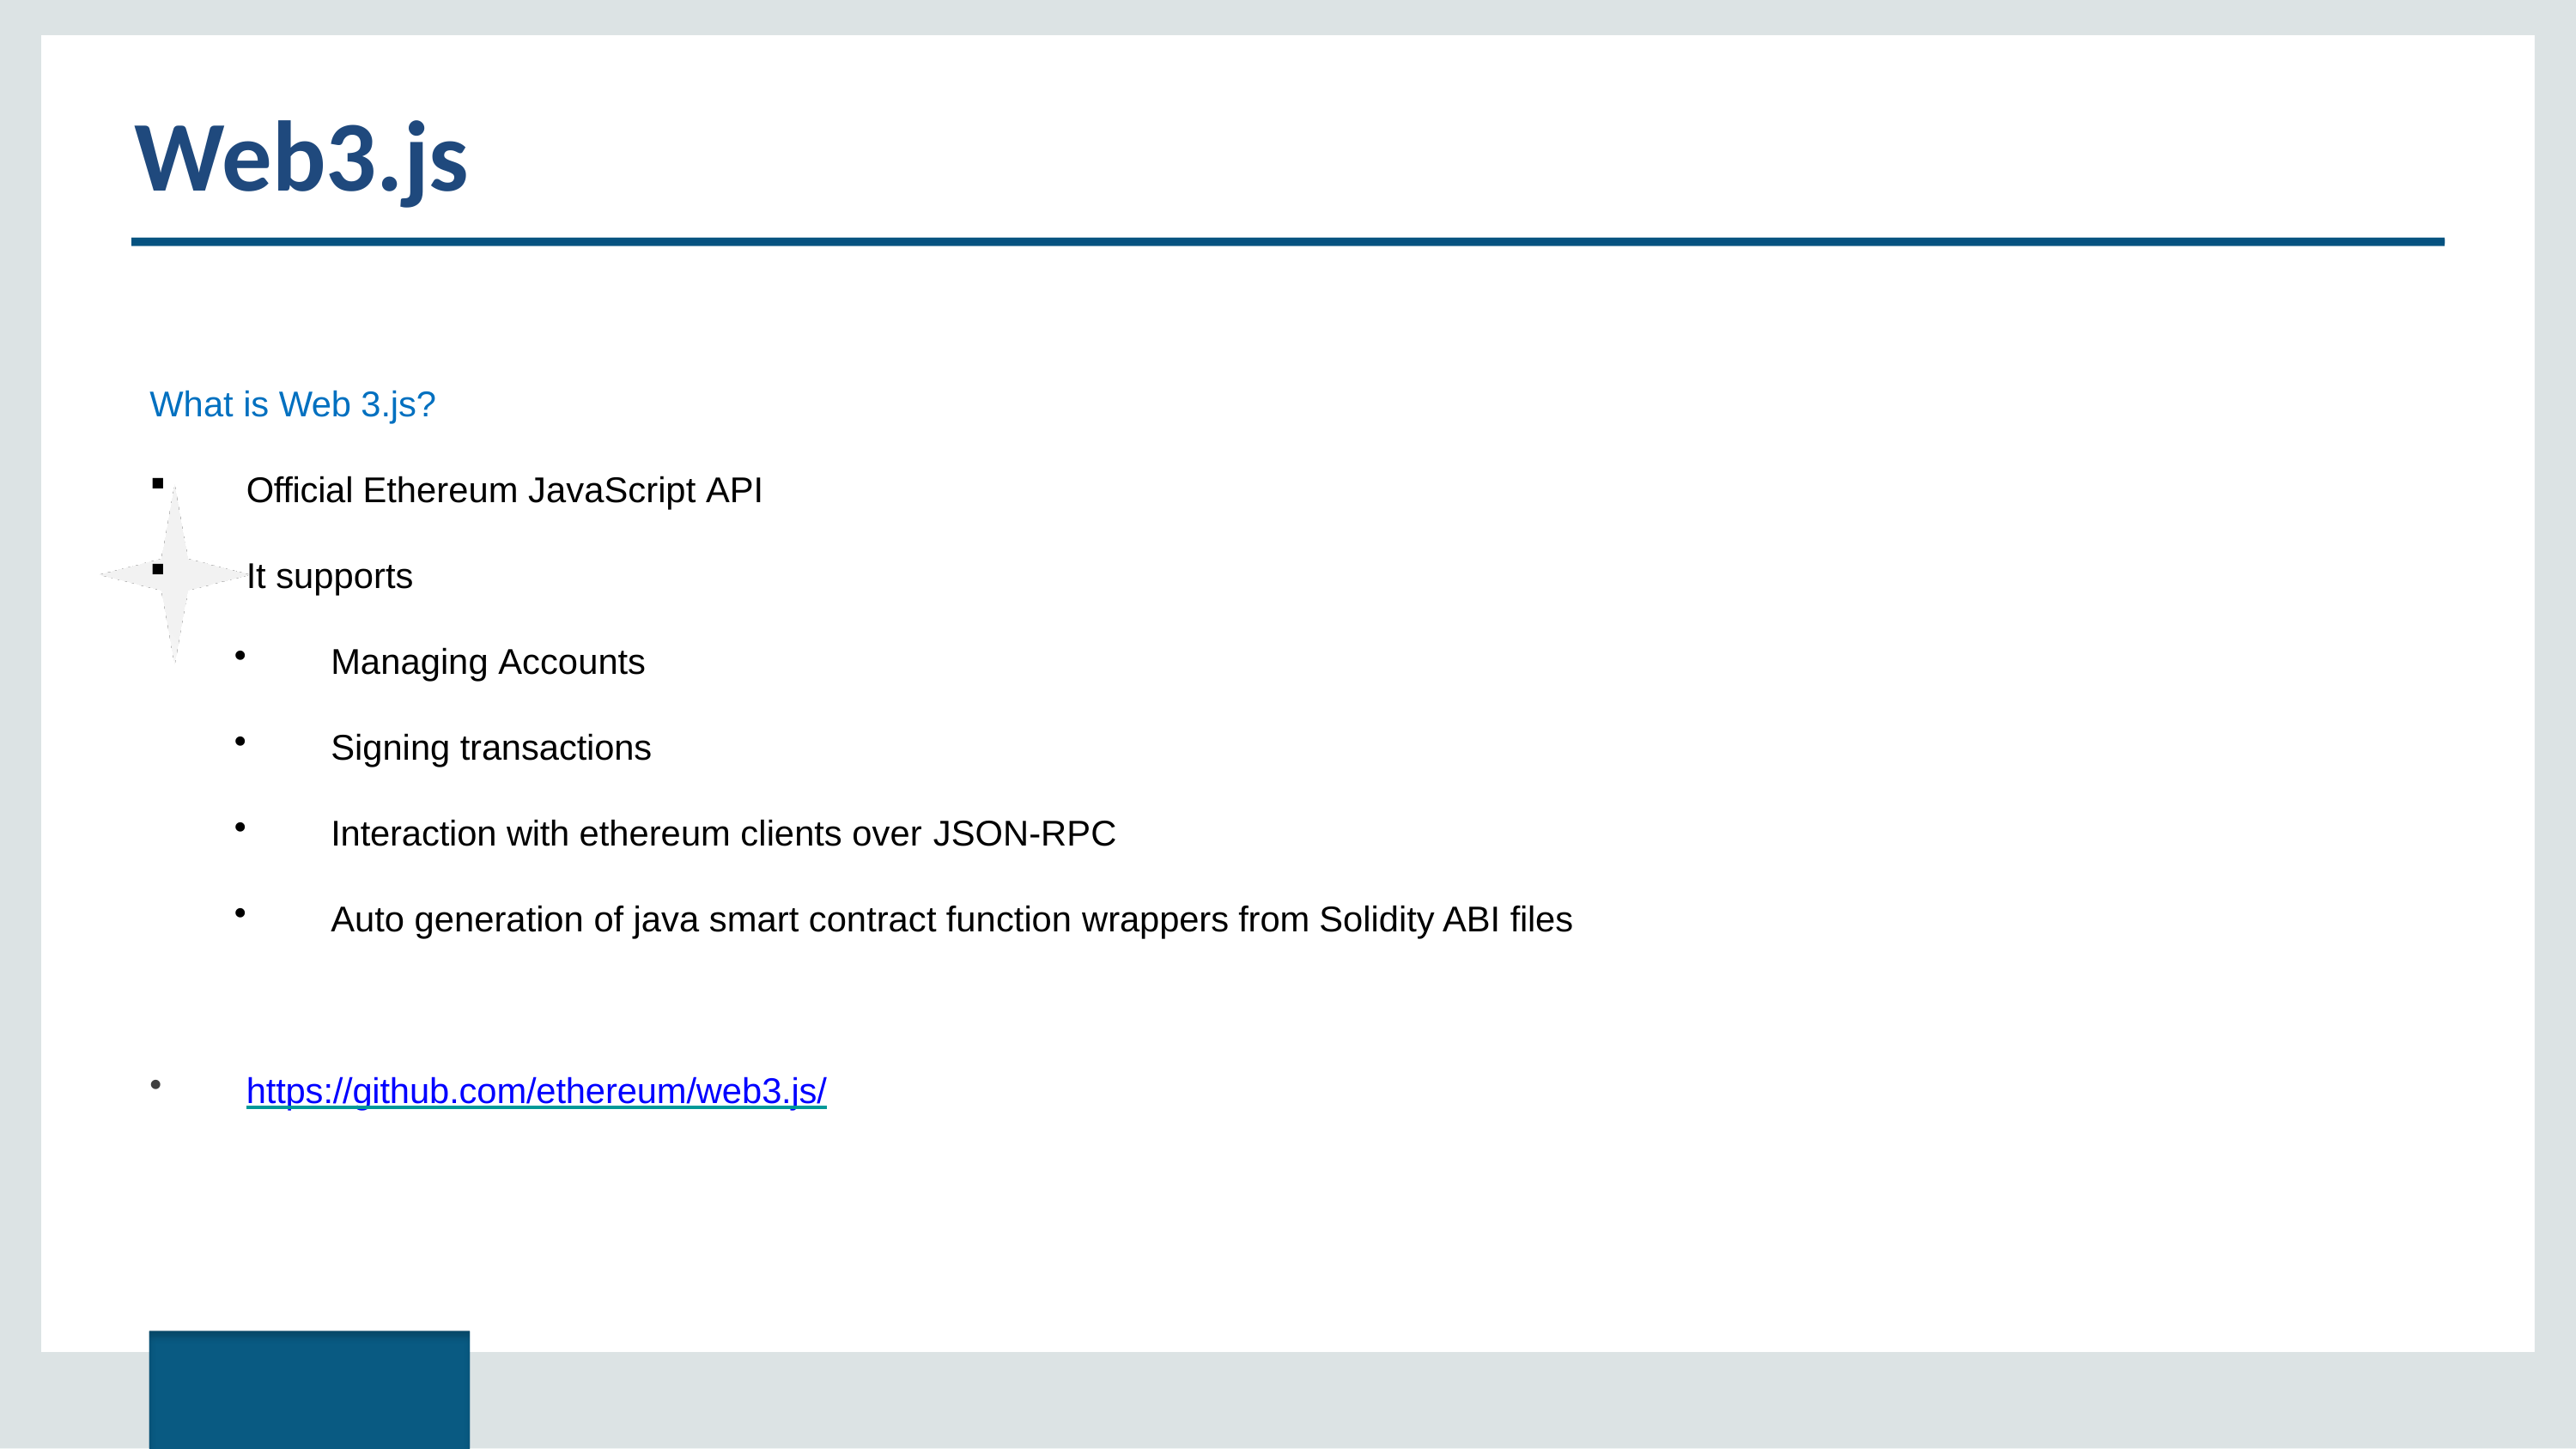

# Web3.js

What is Web 3.js?
Official Ethereum JavaScript API
It supports
Managing Accounts
Signing transactions
Interaction with ethereum clients over JSON-RPC
Auto generation of java smart contract function wrappers from Solidity ABI files

https://github.com/ethereum/web3.js/